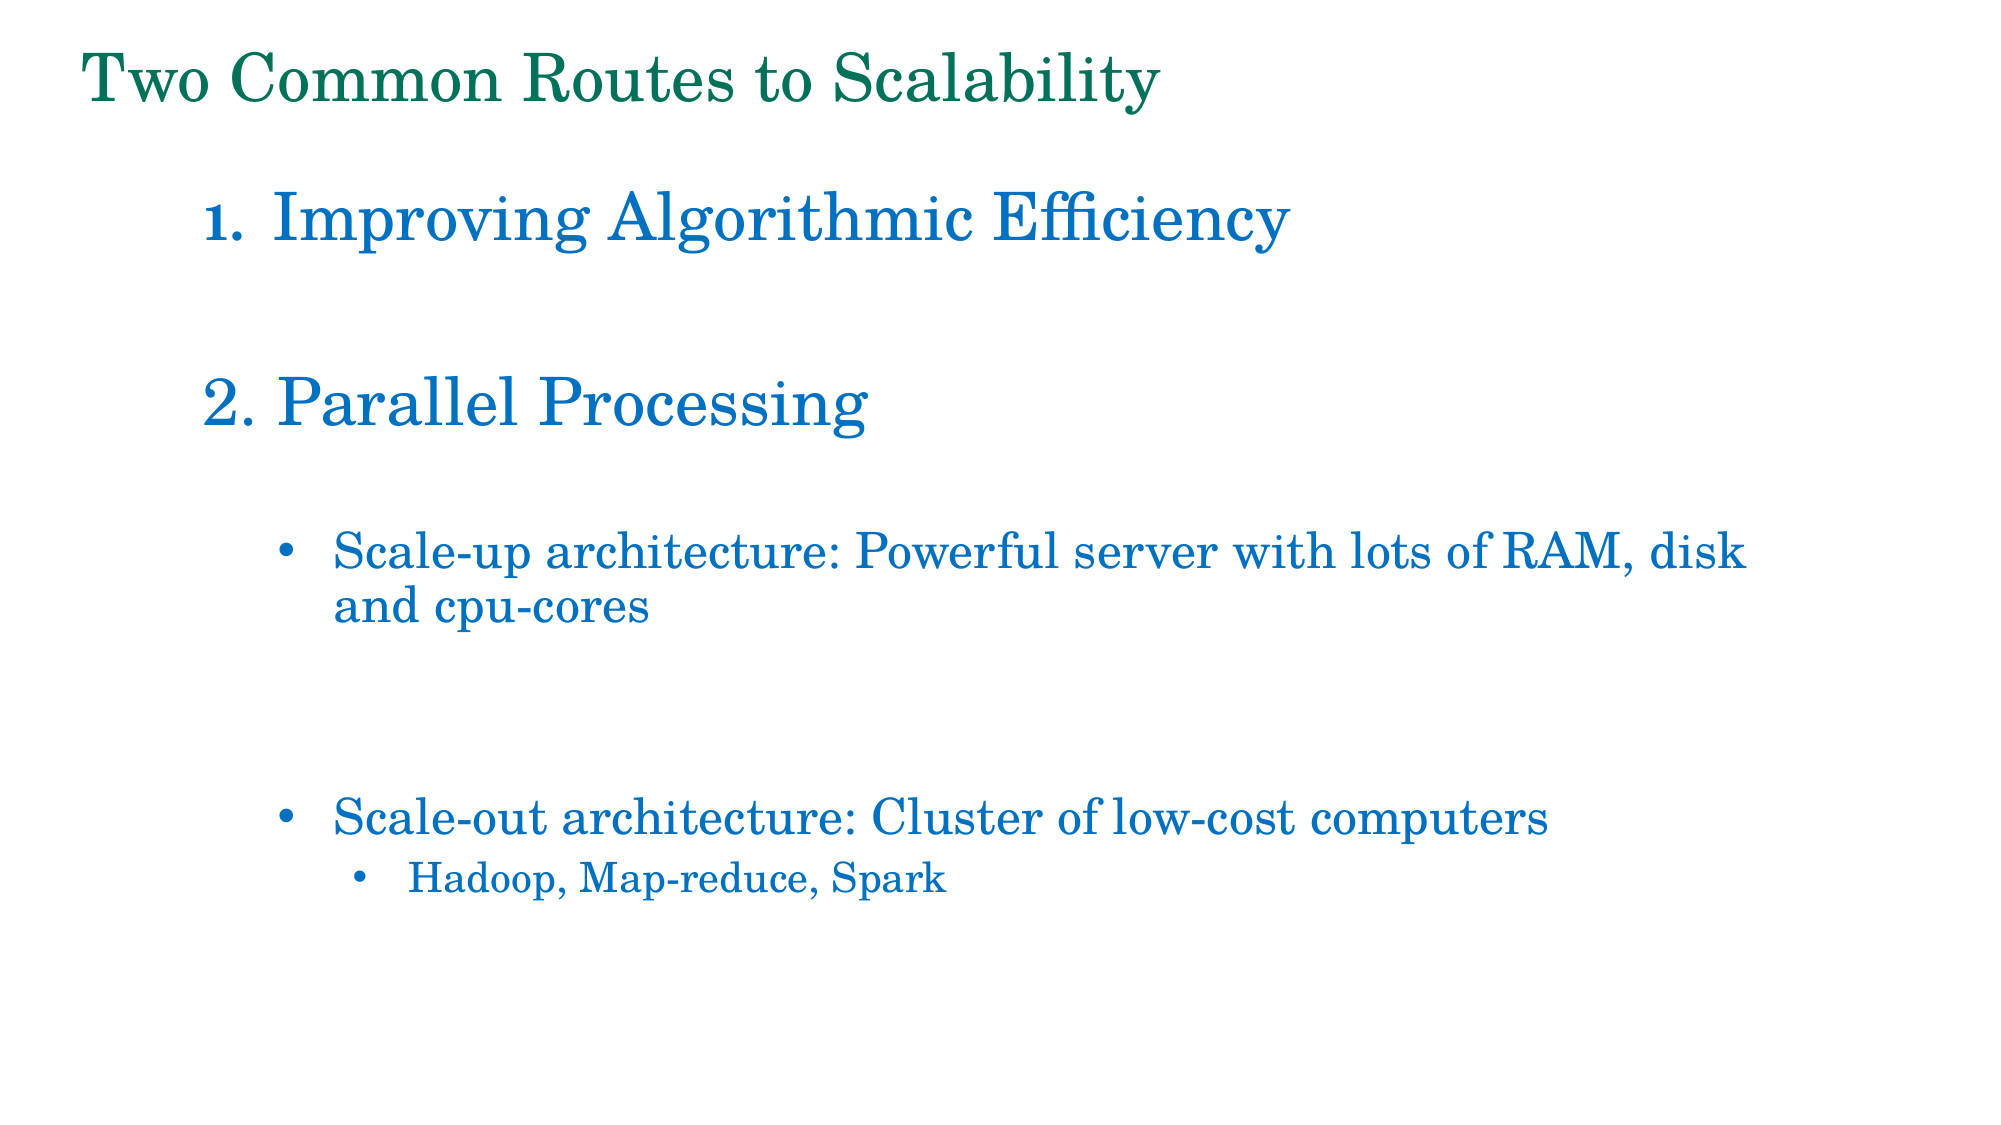

# Two Common Routes to Scalability
 Improving Algorithmic Efficiency

 Parallel Processing

Scale-up architecture: Powerful server with lots of RAM, disk and cpu-cores

Scale-out architecture: Cluster of low-cost computers
Hadoop, Map-reduce, Spark